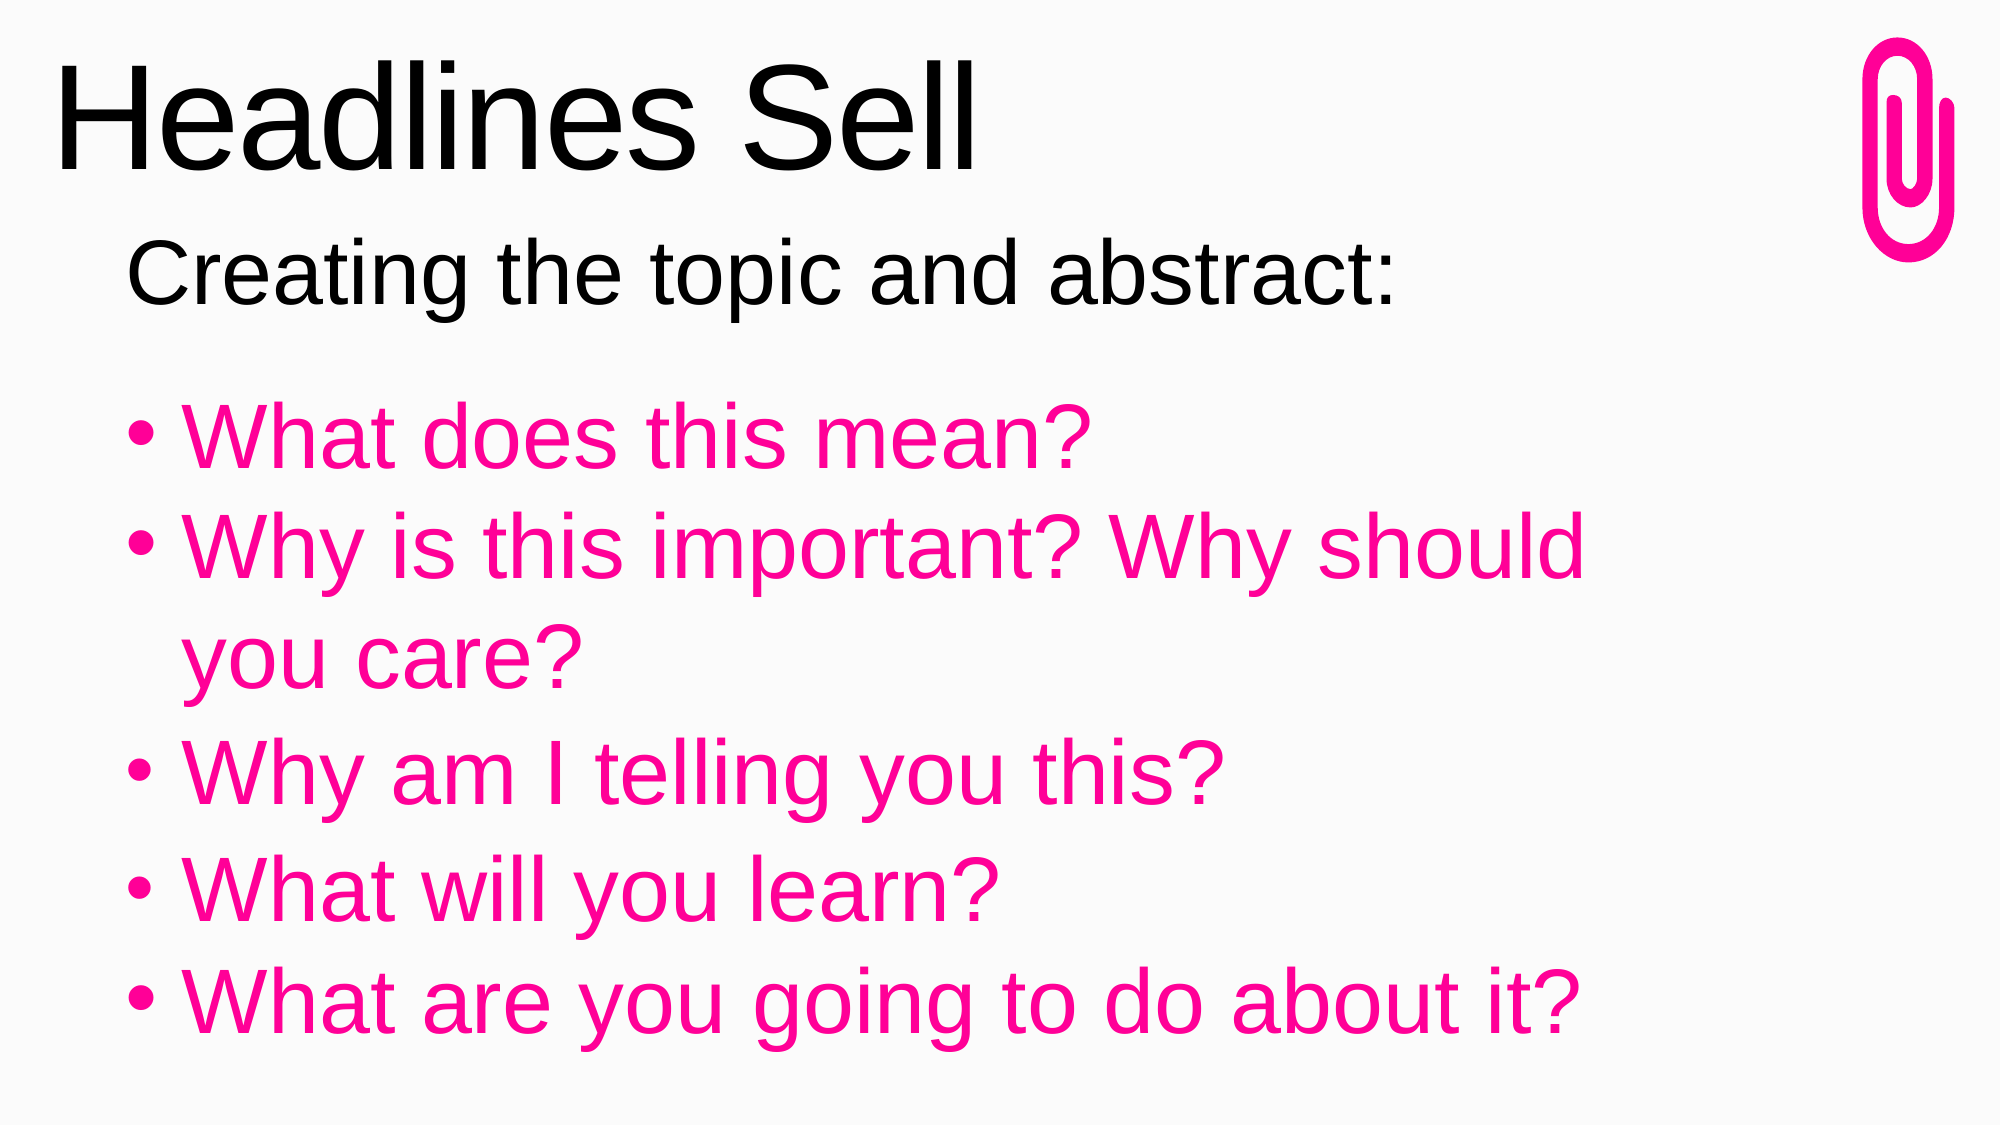

# Headlines Sell
Creating the topic and abstract:

What does this mean?
Why is this important? Why should you care?
Why am I telling you this?
What will you learn?
What are you going to do about it?